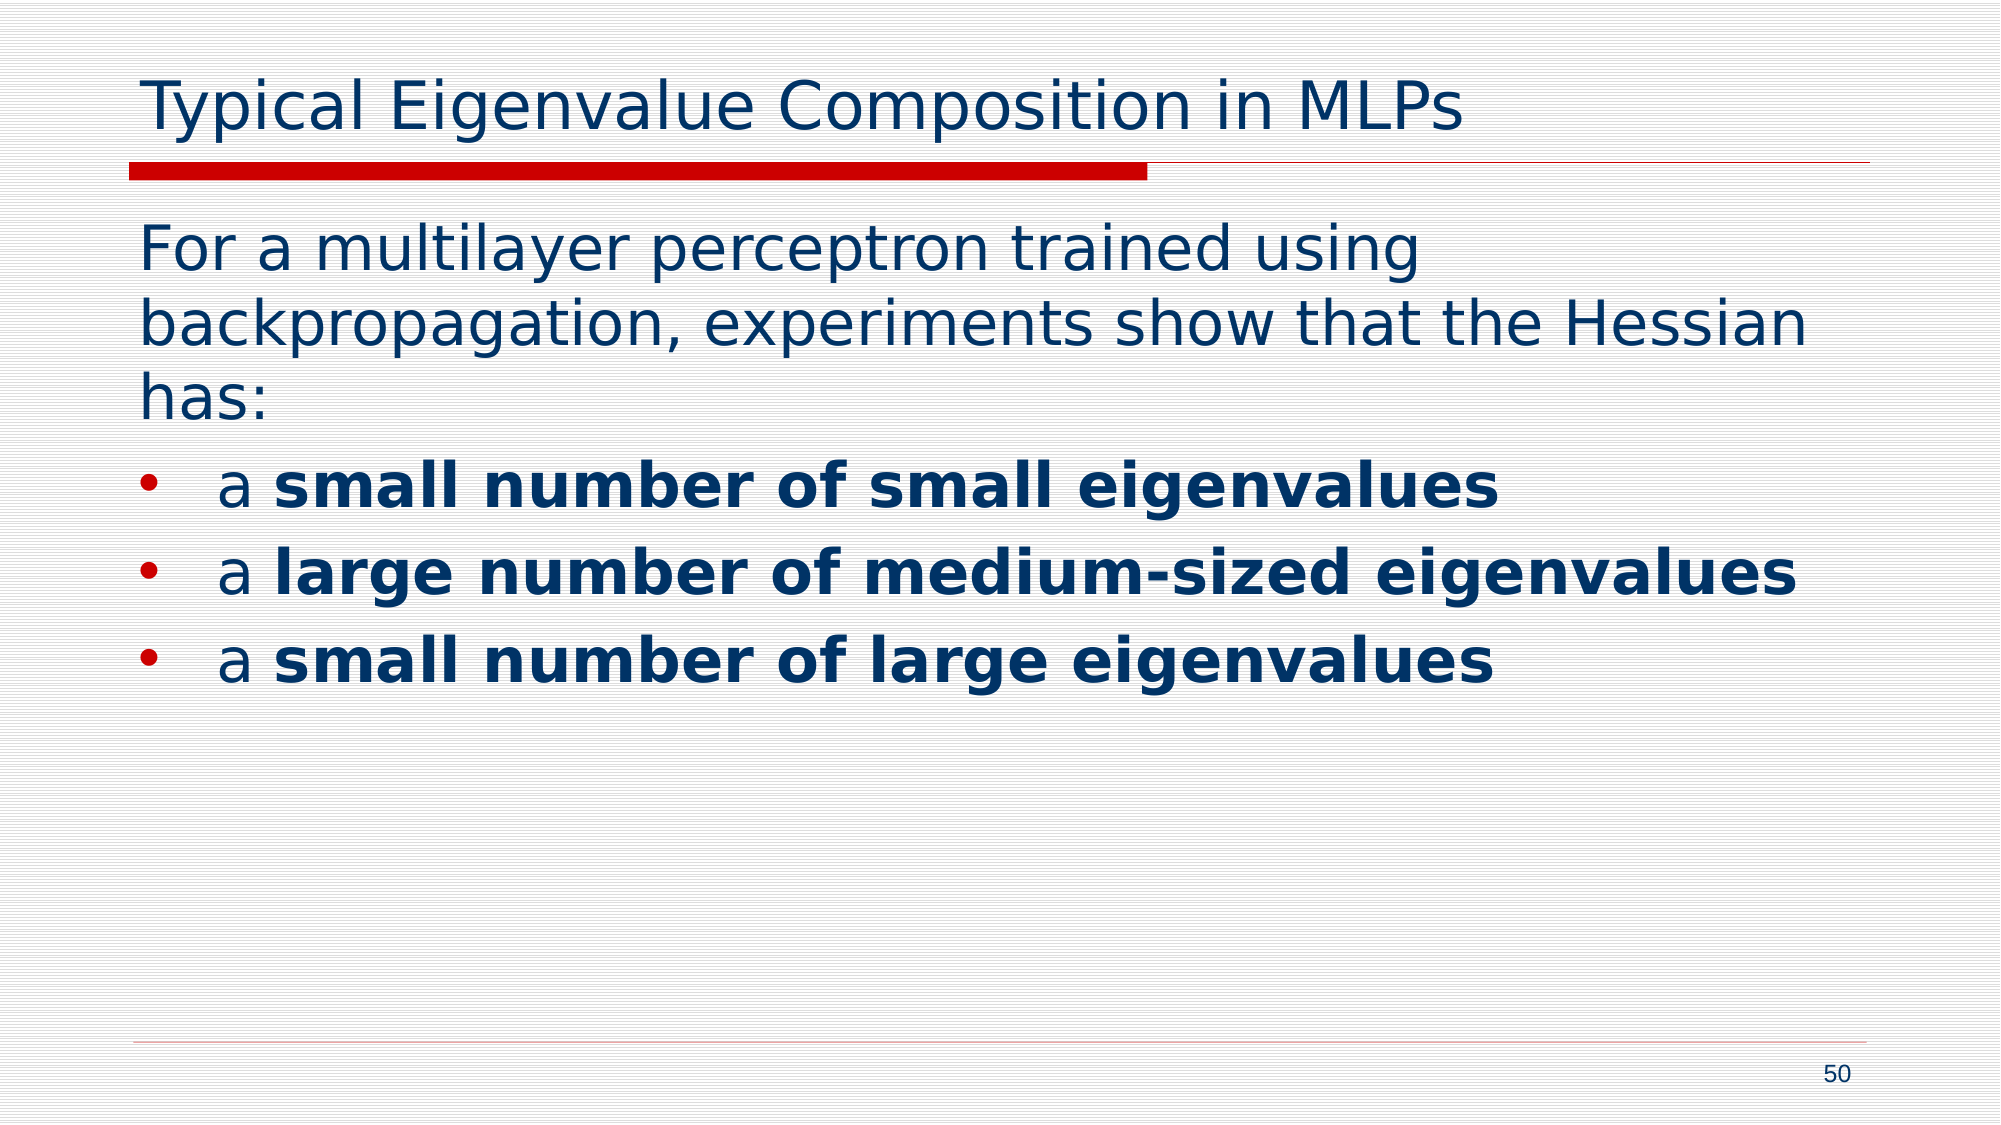

# Typical Eigenvalue Composition in MLPs
For a multilayer perceptron trained using backpropagation, experiments show that the Hessian has:
a small number of small eigenvalues
a large number of medium-sized eigenvalues
a small number of large eigenvalues

50